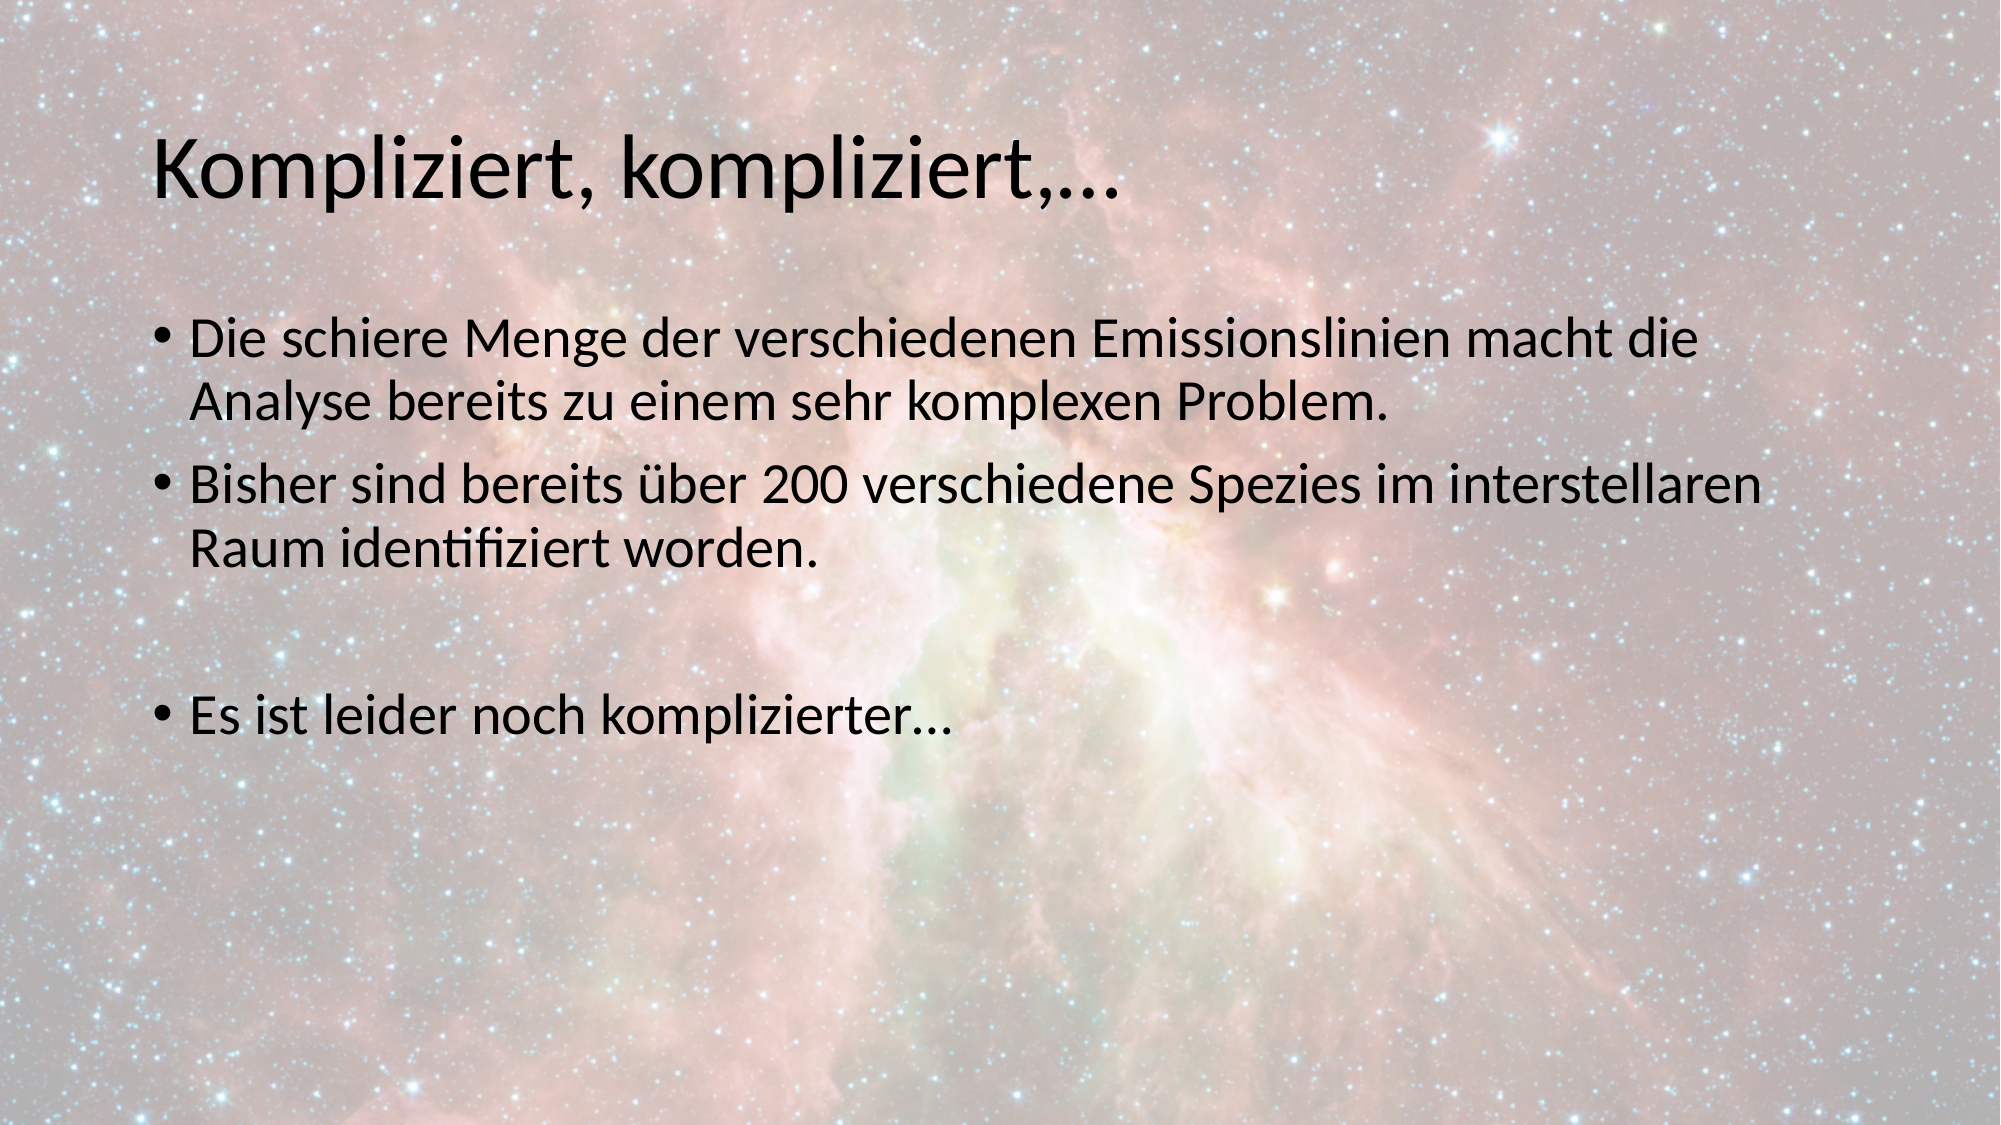

# Kompliziert, kompliziert,…
Die schiere Menge der verschiedenen Emissionslinien macht die Analyse bereits zu einem sehr komplexen Problem.
Bisher sind bereits über 200 verschiedene Spezies im interstellaren Raum identifiziert worden.

Es ist leider noch komplizierter…